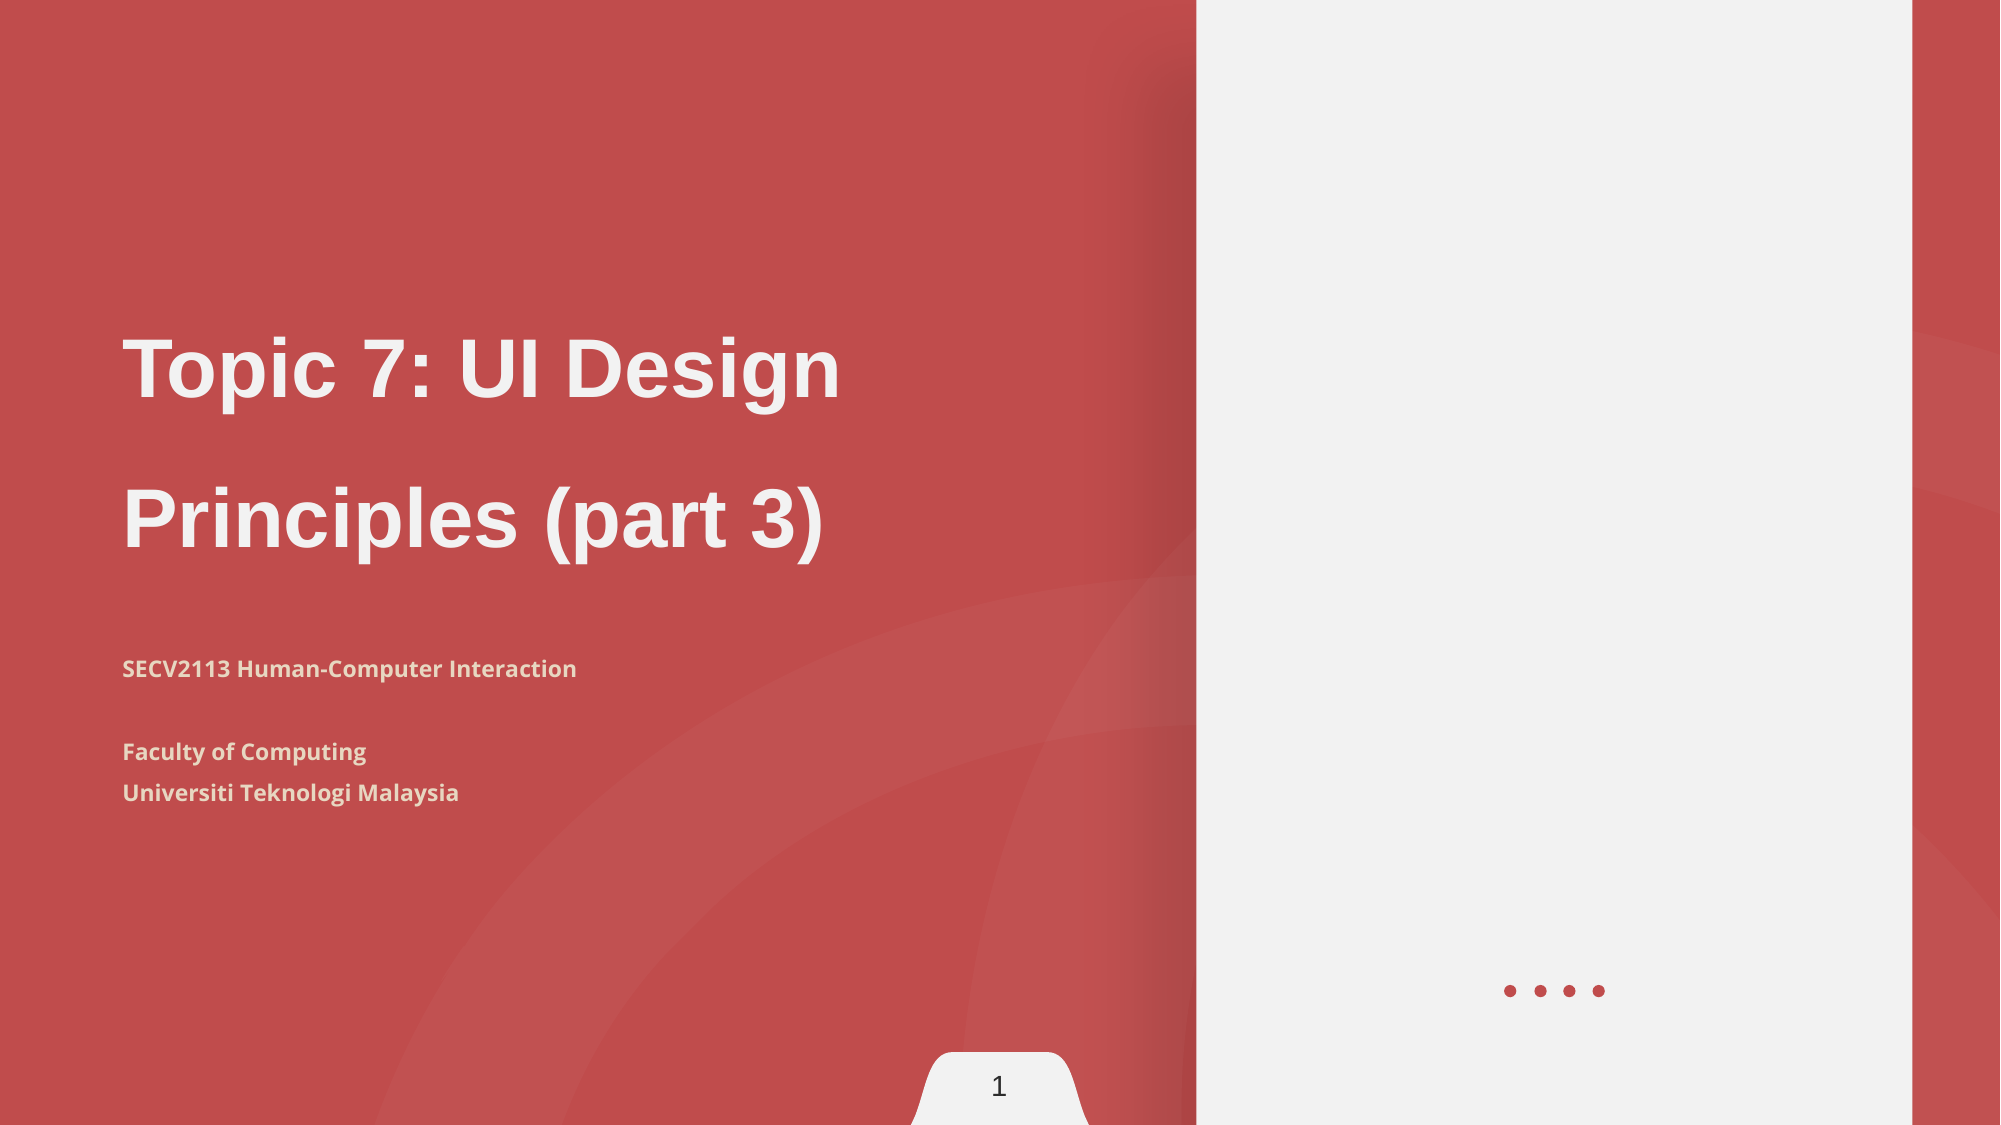

Topic 7: UI Design Principles (part 3)
SECV2113 Human-Computer Interaction

Faculty of Computing
Universiti Teknologi Malaysia
1